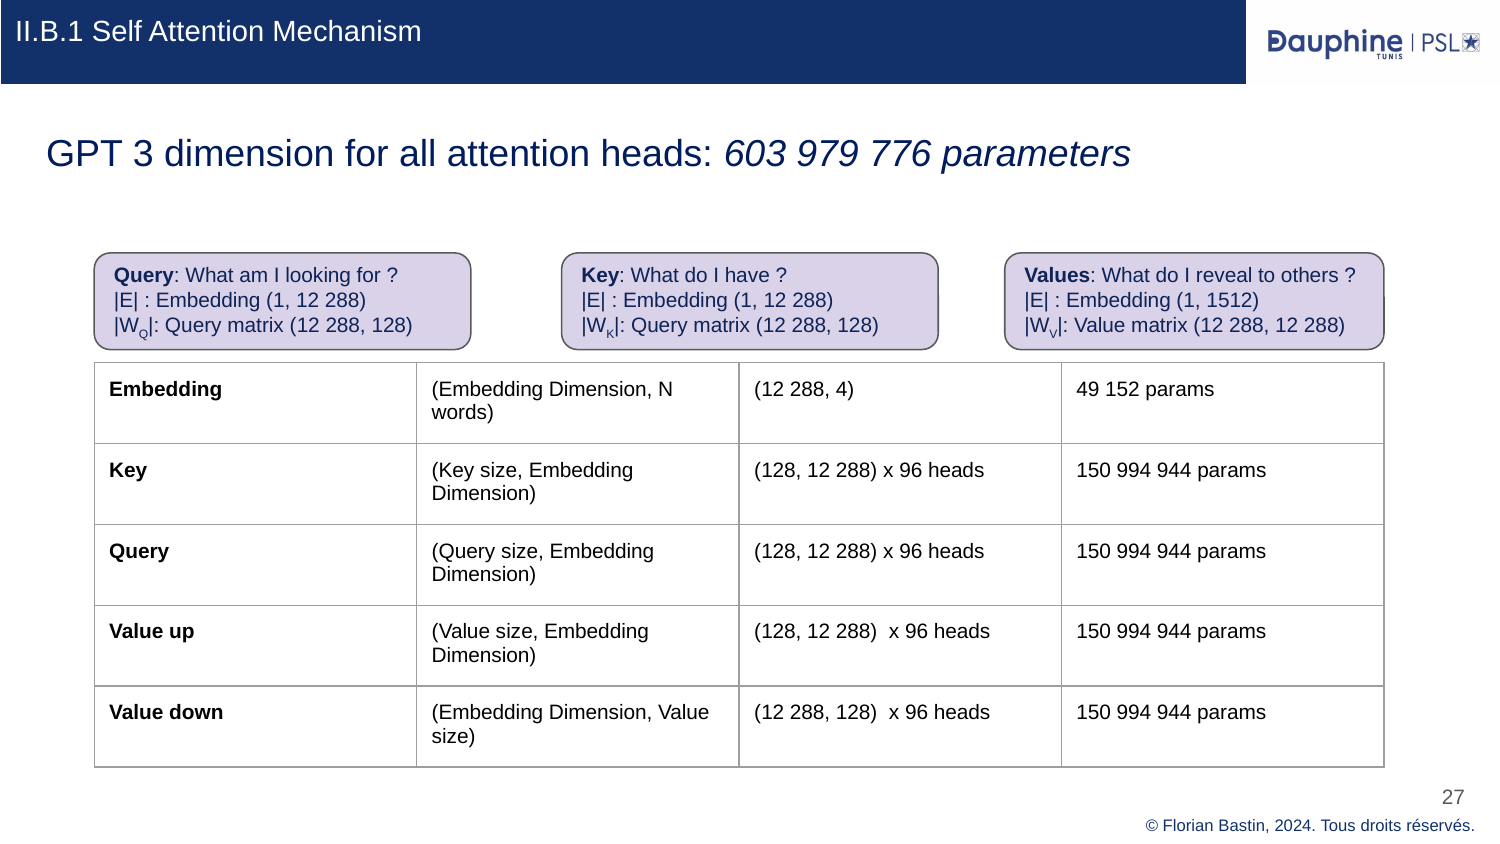

# II.B.1 Self Attention Mechanism
GPT 3 dimension for all attention heads: 603 979 776 parameters
Query: What am I looking for ?
|E| : Embedding (1, 12 288)
|WQ|: Query matrix (12 288, 128)
Key: What do I have ?
|E| : Embedding (1, 12 288)
|WK|: Query matrix (12 288, 128)
Values: What do I reveal to others ?
|E| : Embedding (1, 1512)
|WV|: Value matrix (12 288, 12 288)
| Embedding | (Embedding Dimension, N words) | (12 288, 4) | 49 152 params |
| --- | --- | --- | --- |
| Key | (Key size, Embedding Dimension) | (128, 12 288) x 96 heads | 150 994 944 params |
| Query | (Query size, Embedding Dimension) | (128, 12 288) x 96 heads | 150 994 944 params |
| Value up | (Value size, Embedding Dimension) | (128, 12 288) x 96 heads | 150 994 944 params |
| Value down | (Embedding Dimension, Value size) | (12 288, 128) x 96 heads | 150 994 944 params |
27